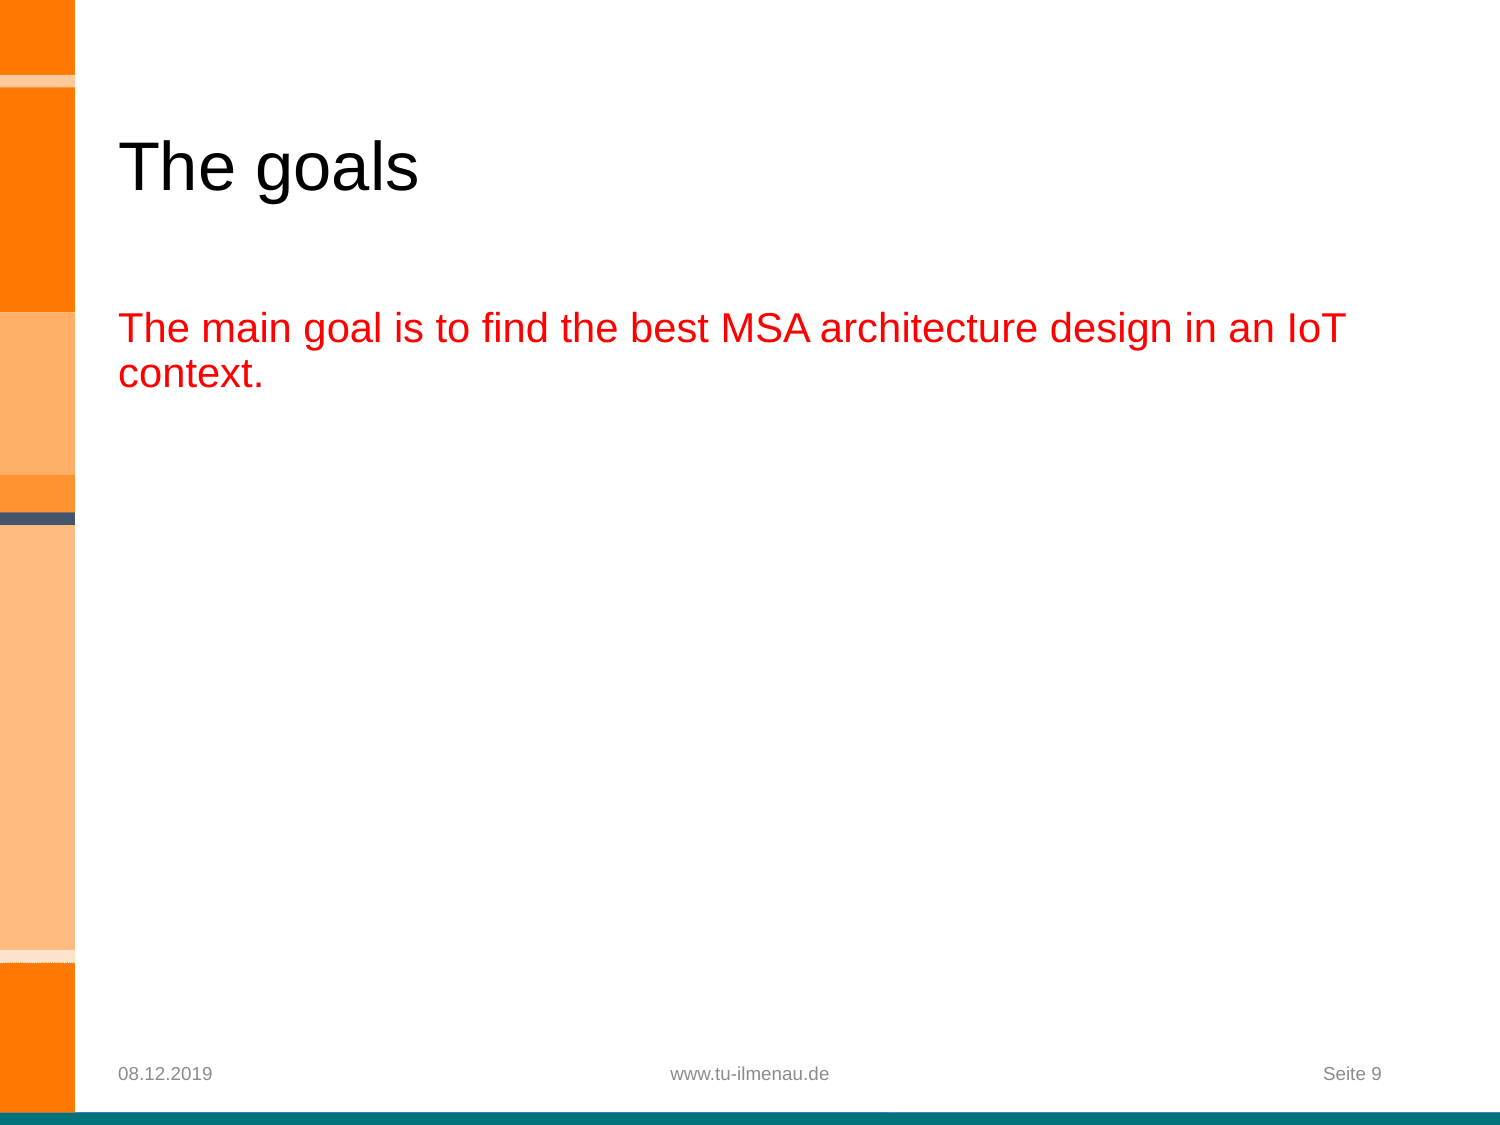

# The goals
The main goal is to find the best MSA architecture design in an IoT context.

08.12.2019
www.tu-ilmenau.de
Seite 9